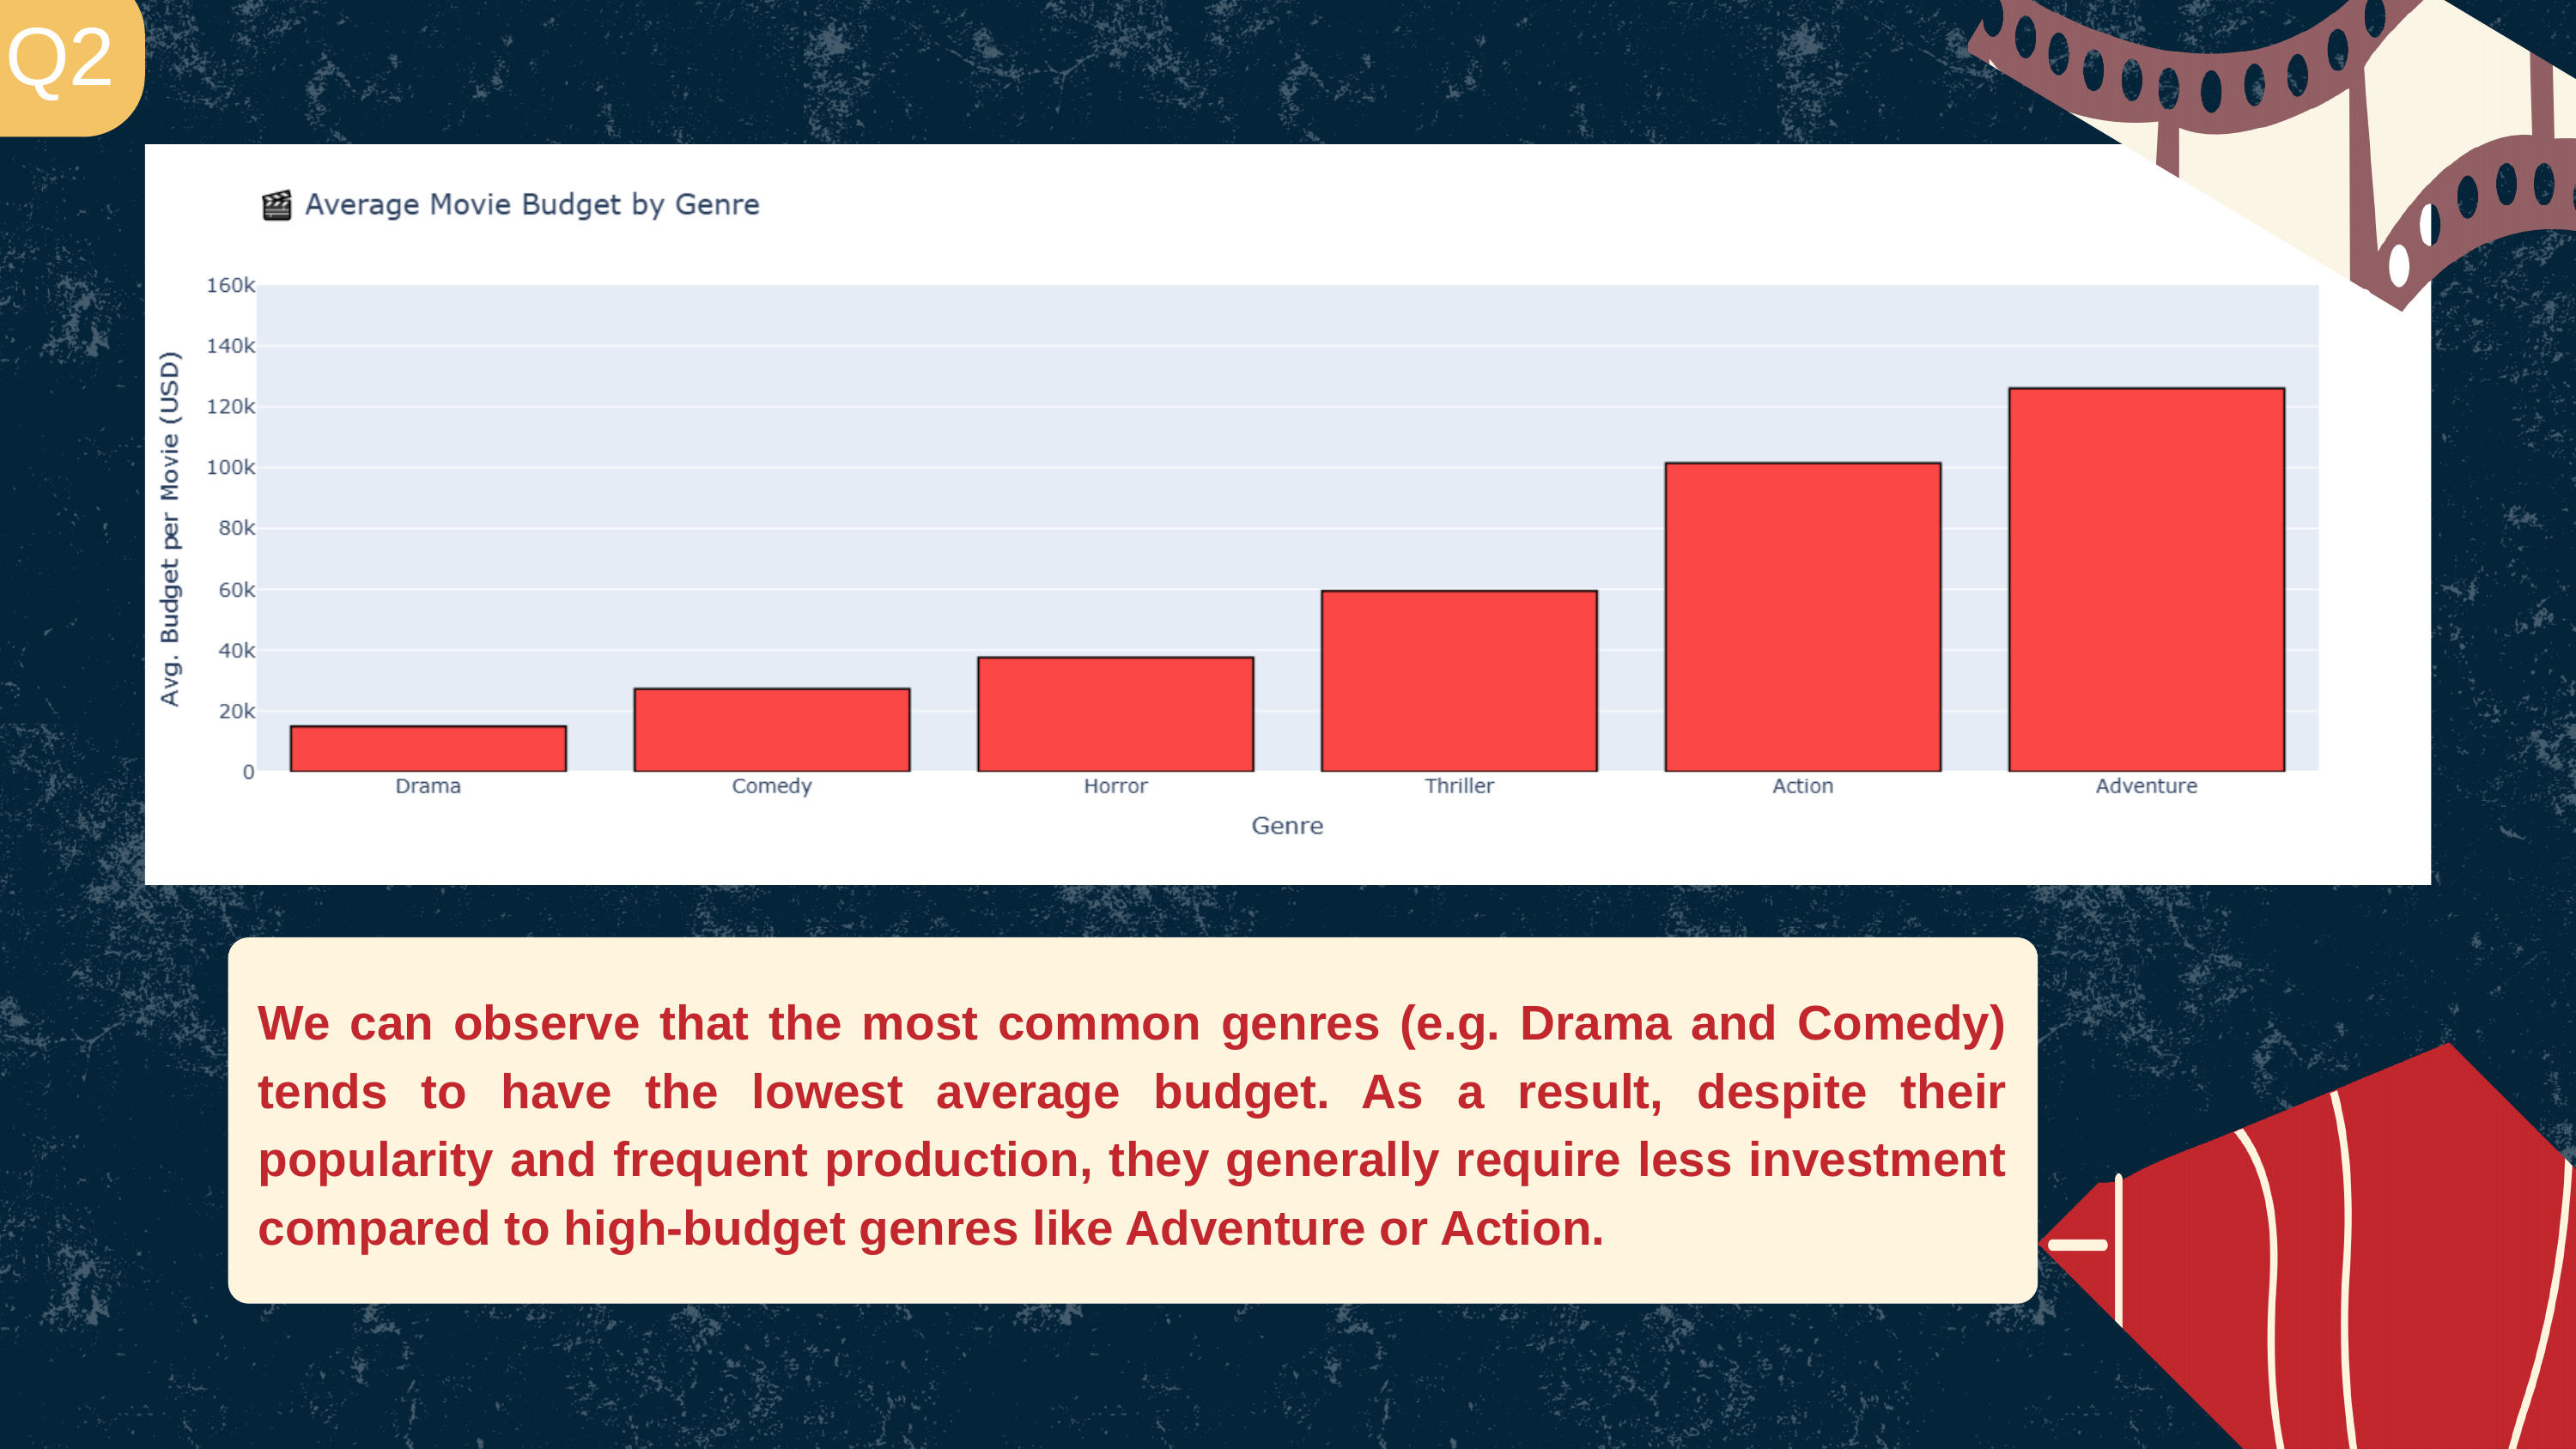

Q2

We can observe that the most common genres (e.g. Drama and Comedy) tends to have the lowest average budget. As a result, despite their popularity and frequent production, they generally require less investment compared to high-budget genres like Adventure or Action.